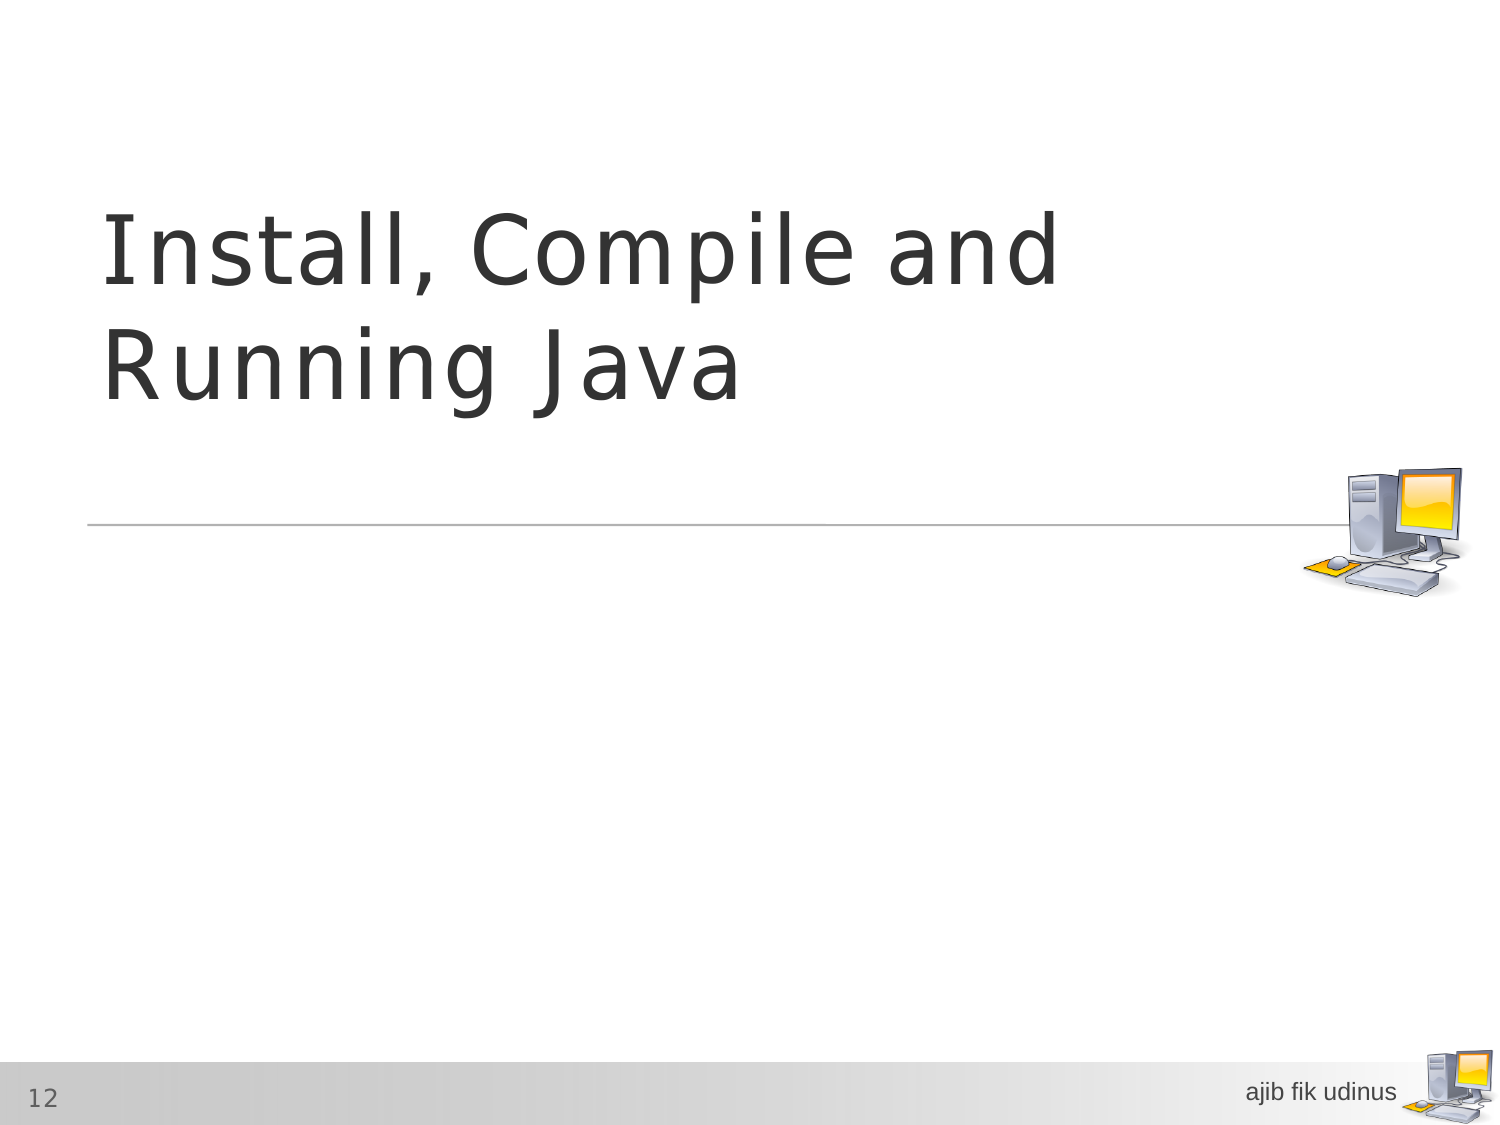

# Install, Compile and Running Java

ajib fik udinus
12